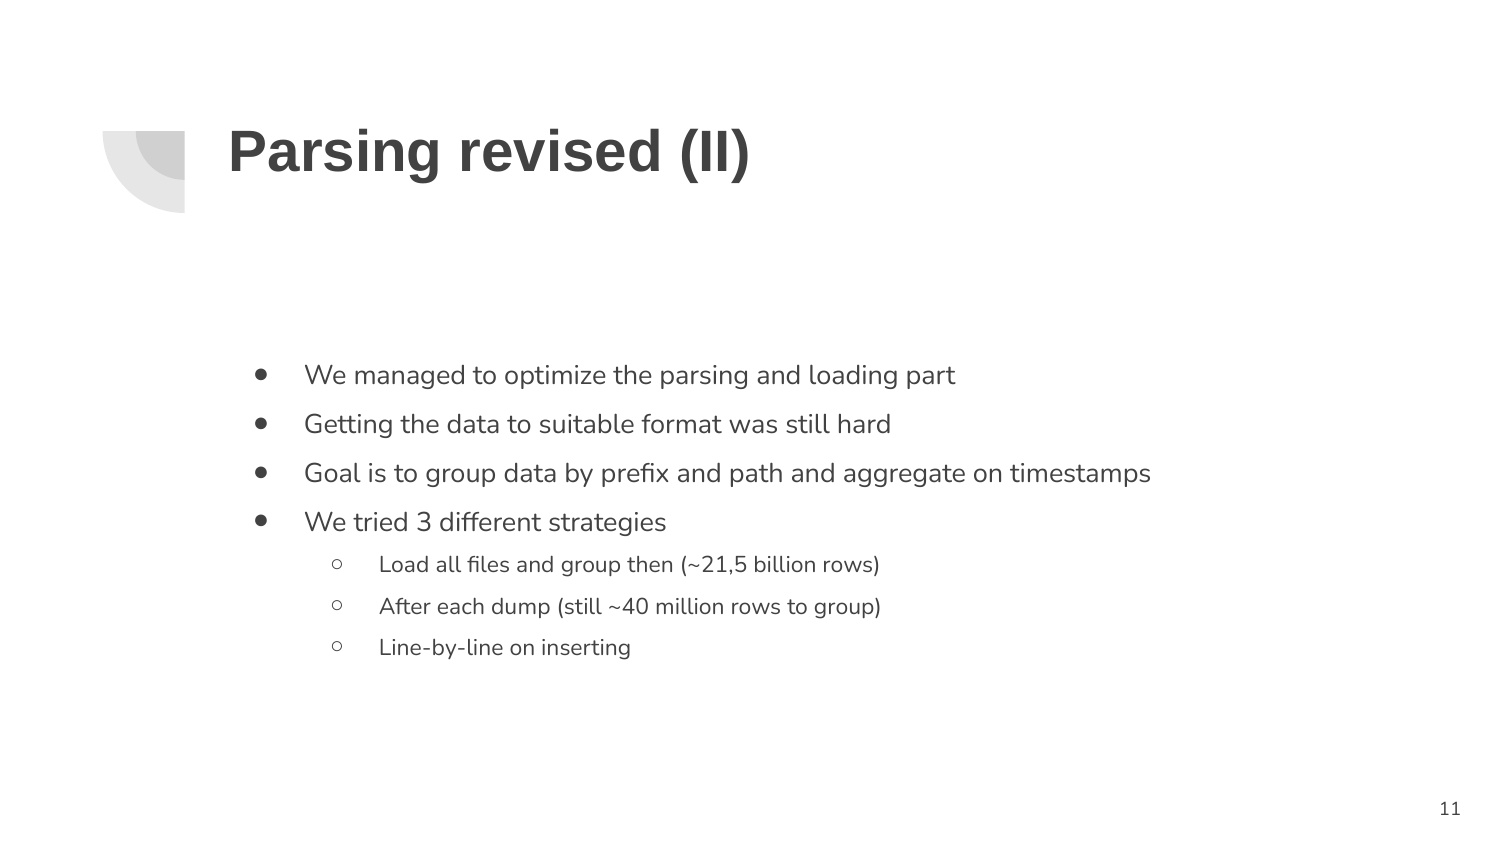

# Parsing revised (II)
We managed to optimize the parsing and loading part
Getting the data to suitable format was still hard
Goal is to group data by prefix and path and aggregate on timestamps
We tried 3 different strategies
Load all files and group then (~21,5 billion rows)
After each dump (still ~40 million rows to group)
Line-by-line on inserting
11